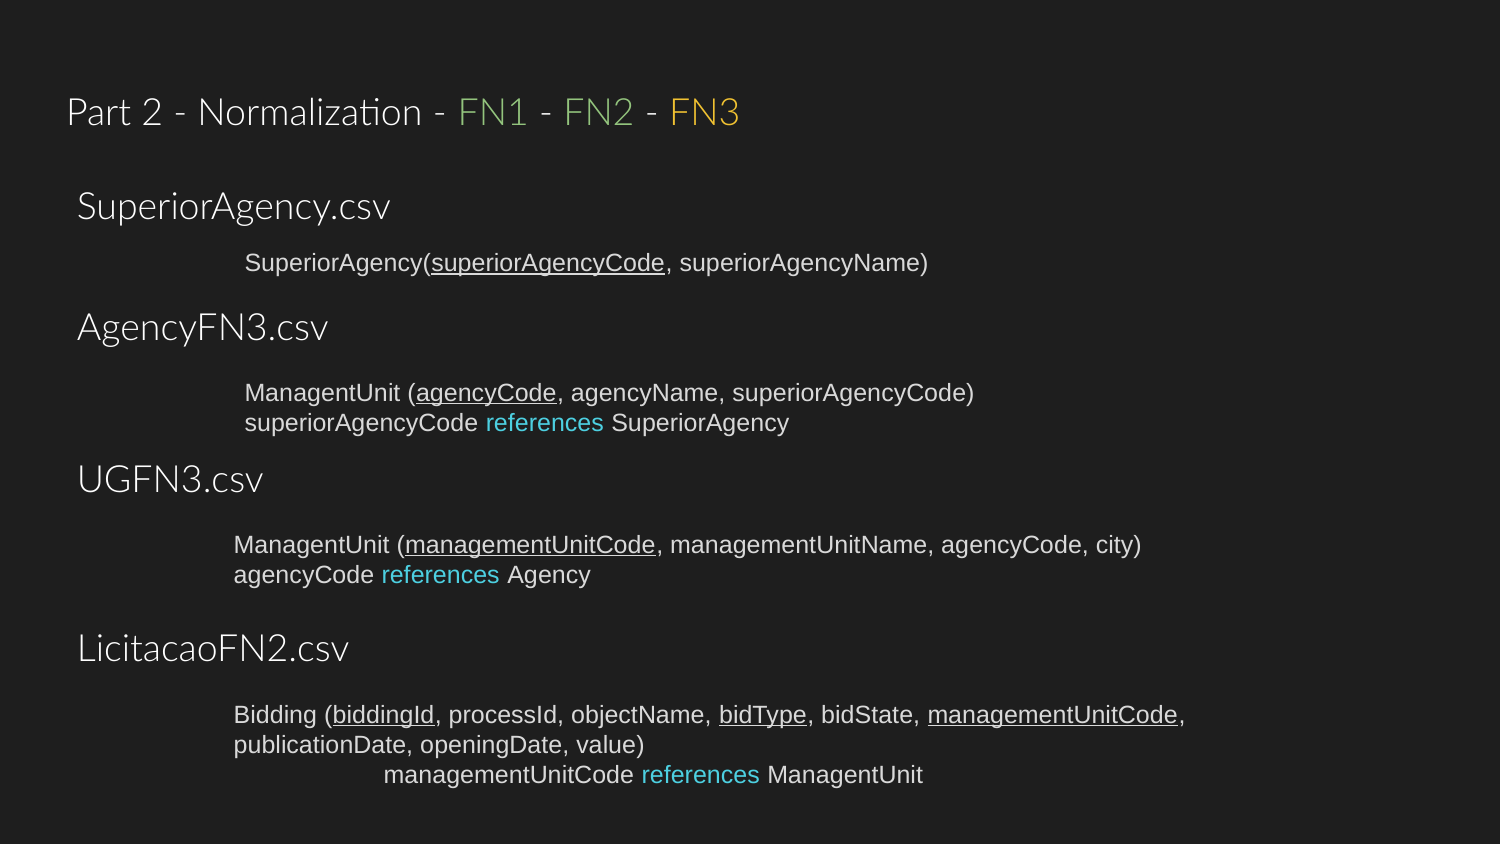

# Part 2 - Normalization - FN1 - FN2 - FN3
SuperiorAgency.csv
SuperiorAgency(superiorAgencyCode, superiorAgencyName)

AgencyFN3.csv
ManagentUnit (agencyCode, agencyName, superiorAgencyCode)
superiorAgencyCode references SuperiorAgency
UGFN3.csv
ManagentUnit (managementUnitCode, managementUnitName, agencyCode, city)
agencyCode references Agency
LicitacaoFN2.csv
Bidding (biddingId, processId, objectName, bidType, bidState, managementUnitCode, publicationDate, openingDate, value)
	managementUnitCode references ManagentUnit